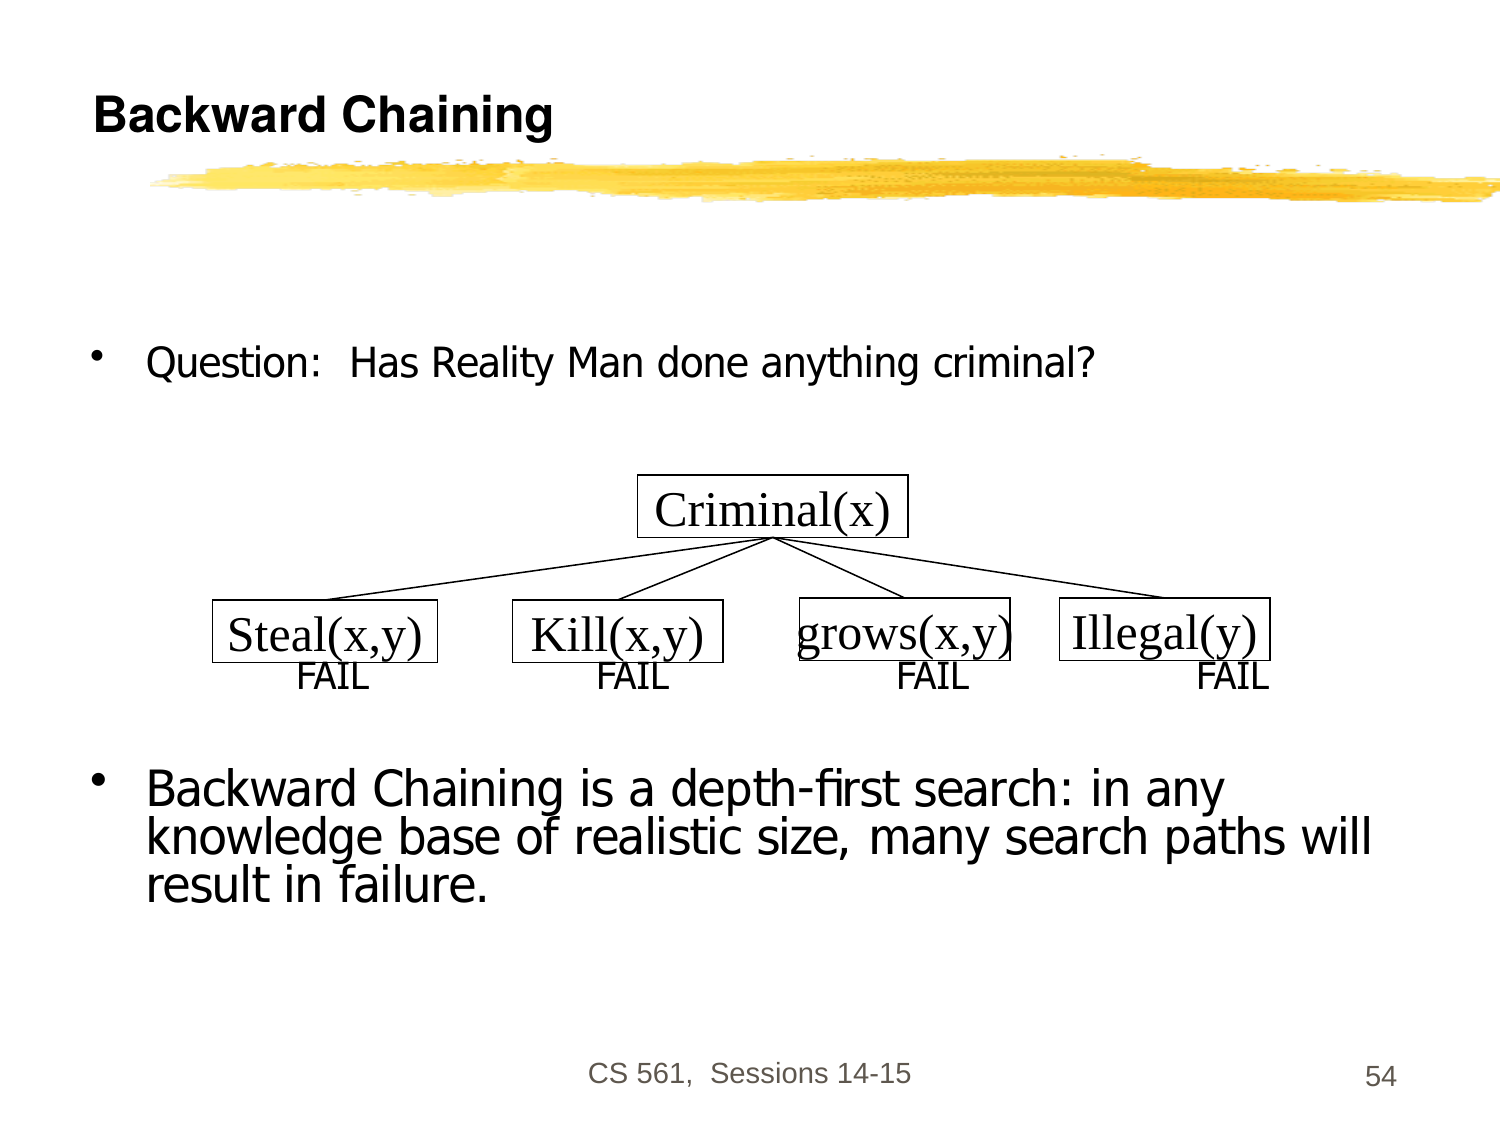

# Backward Chaining
Question:  Has Reality Man done anything criminal?

		FAIL		FAIL		FAIL		FAIL

Backward Chaining is a depth-first search: in any knowledge base of realistic size, many search paths will result in failure.
Criminal(x)
grows(x,y)
Illegal(y)
Steal(x,y)
Kill(x,y)
CS 561,  Sessions 14-15
54